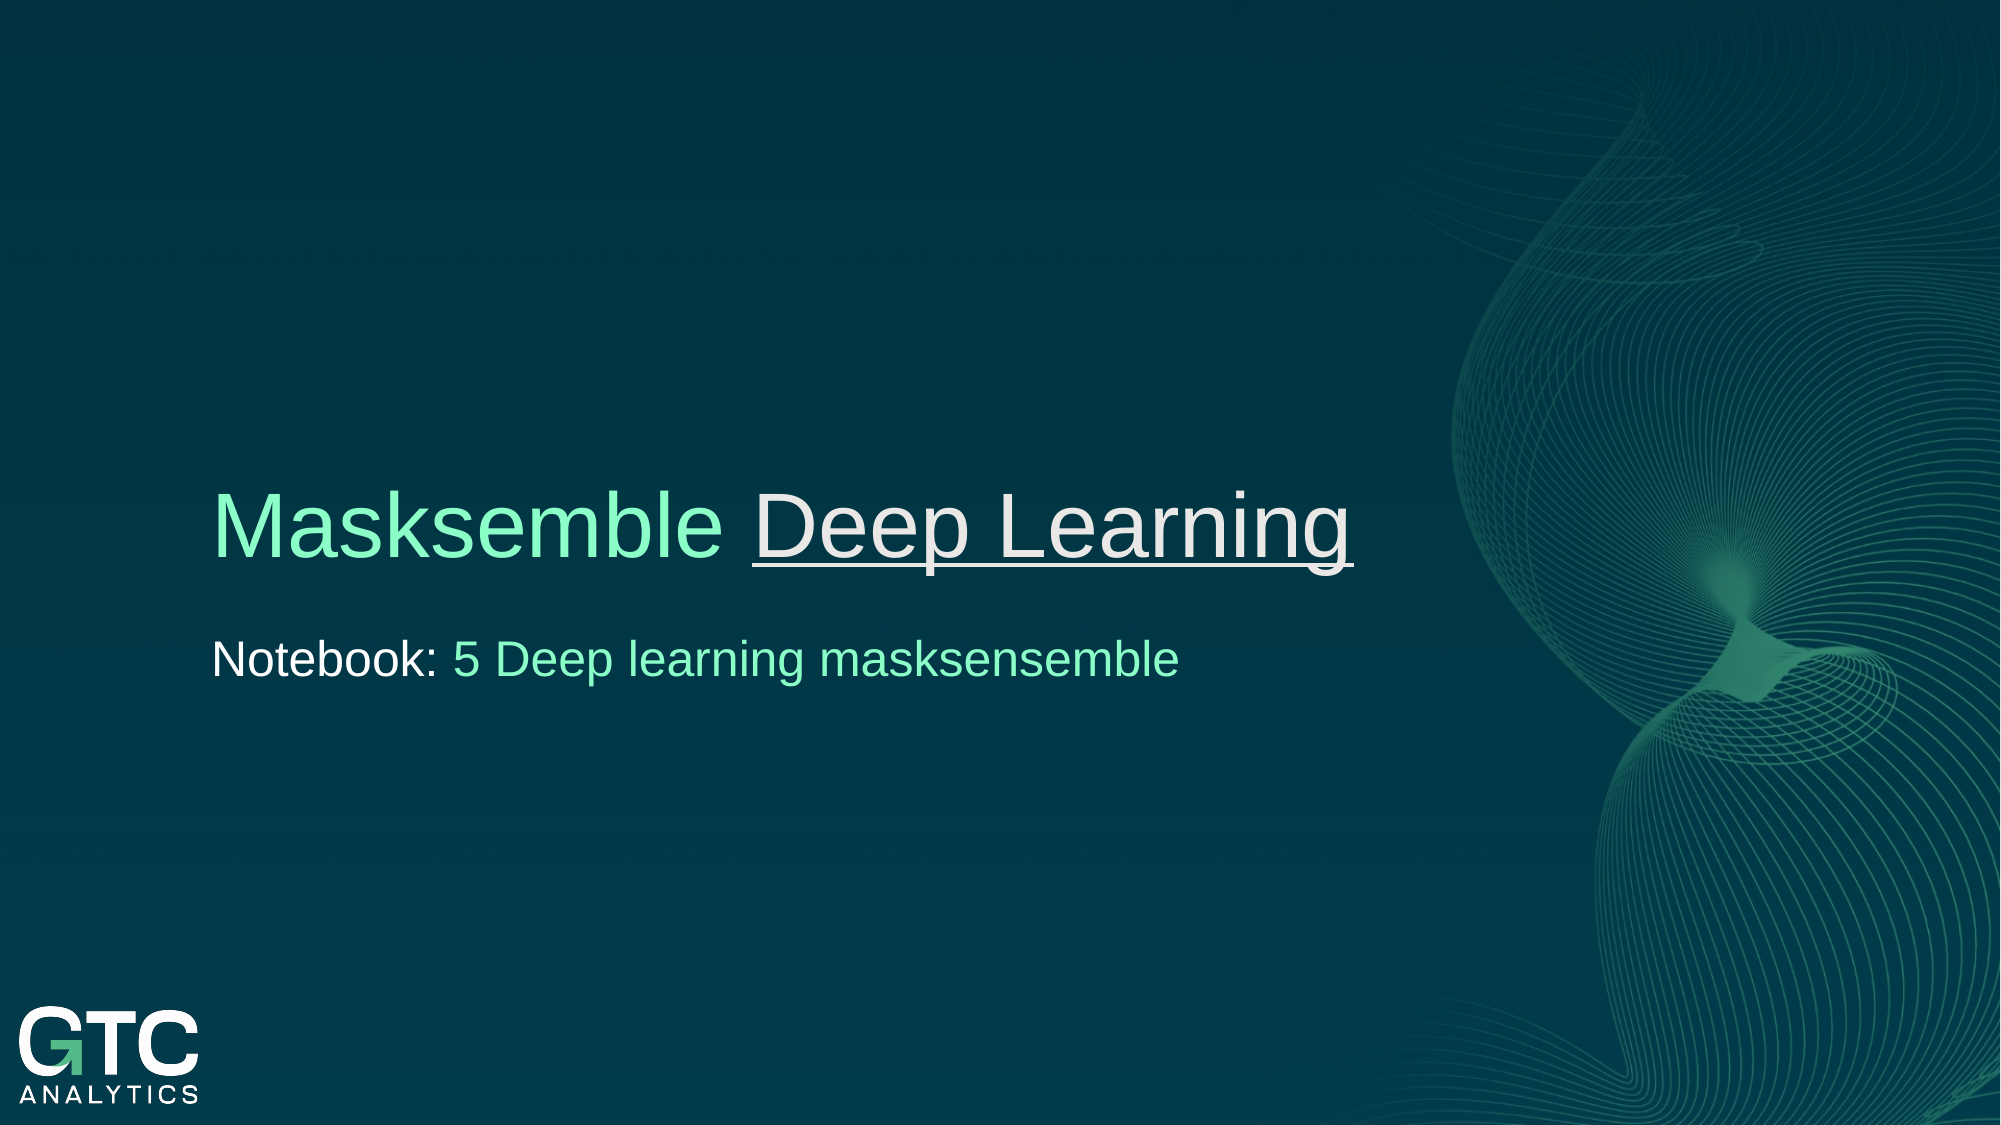

Masksemble Deep Learning
Notebook: 5 Deep learning masksensemble